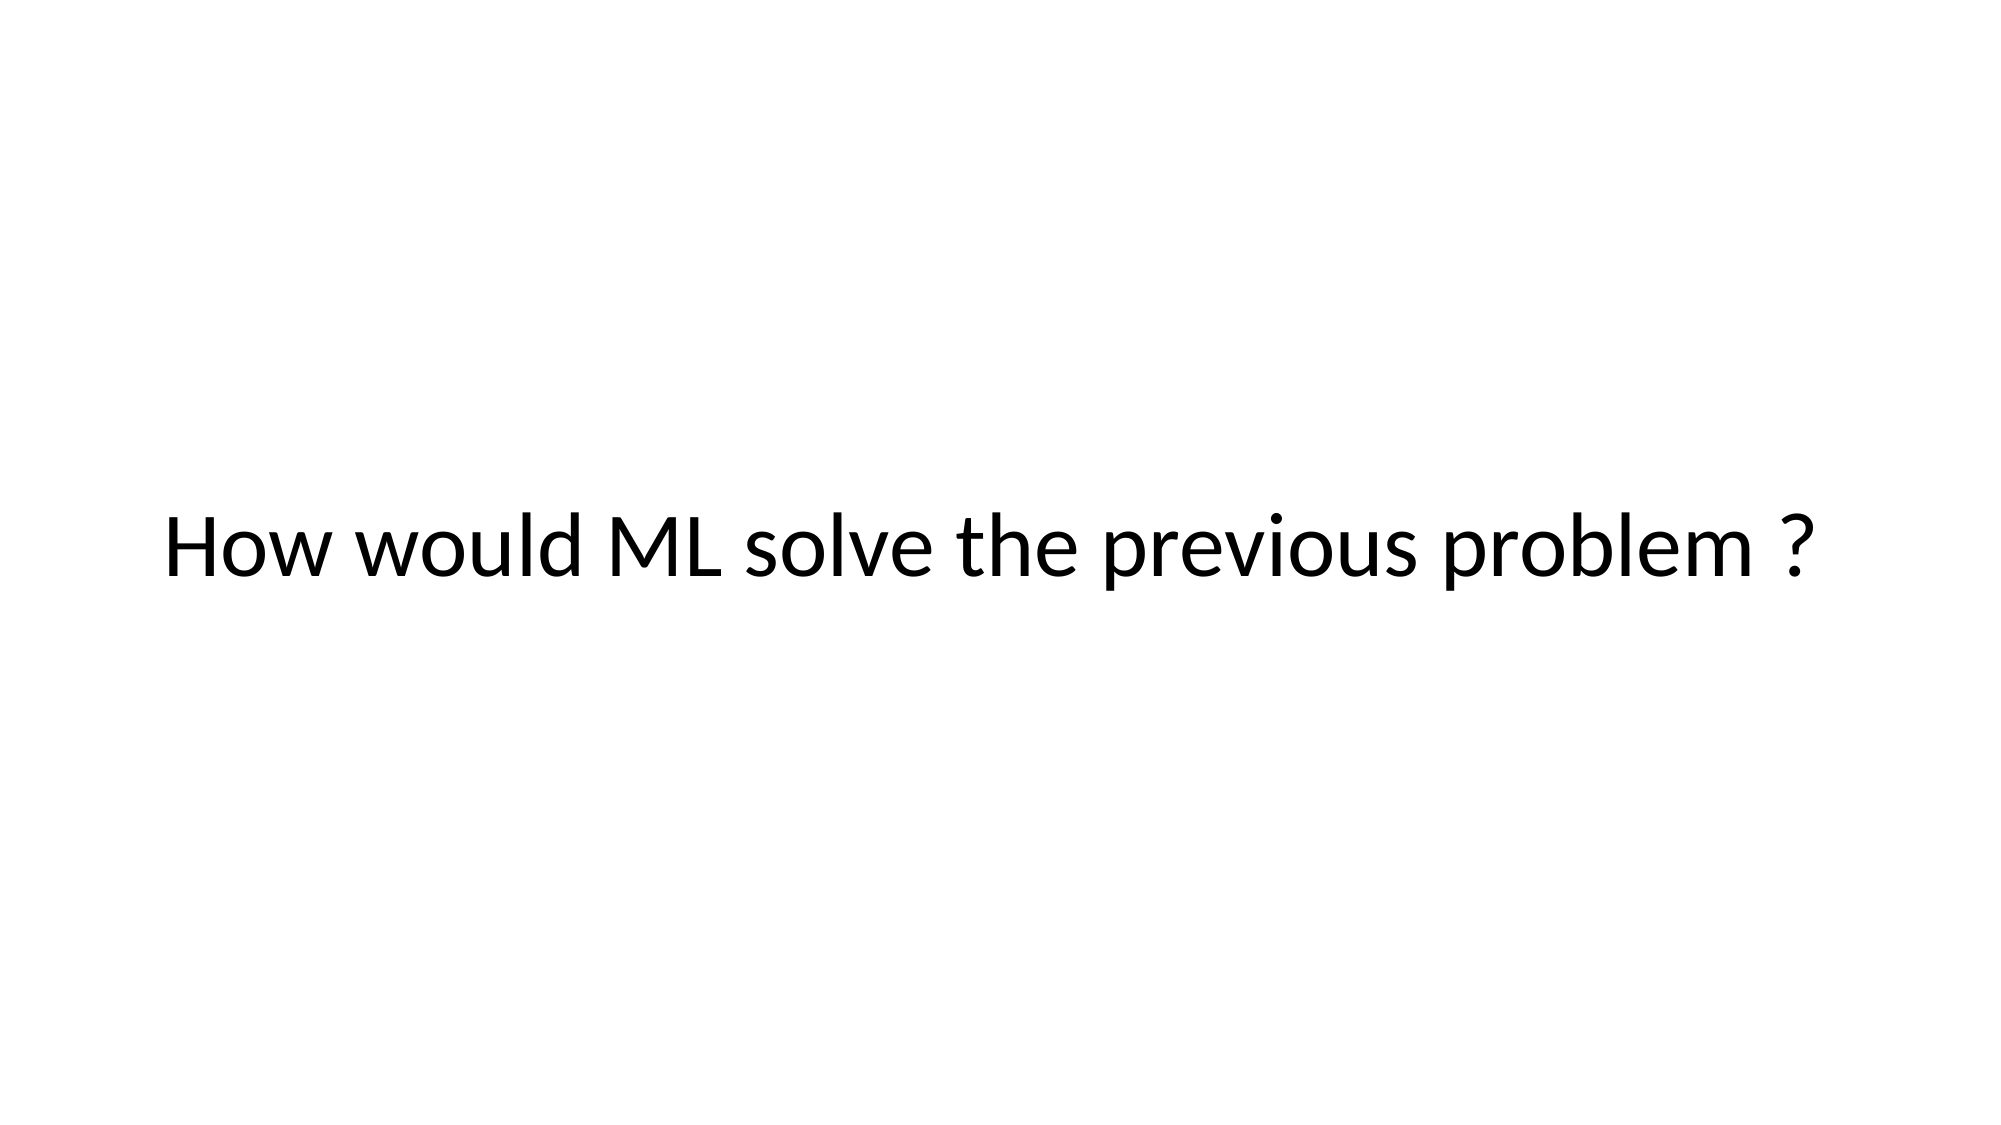

# How would ML solve the previous problem ?